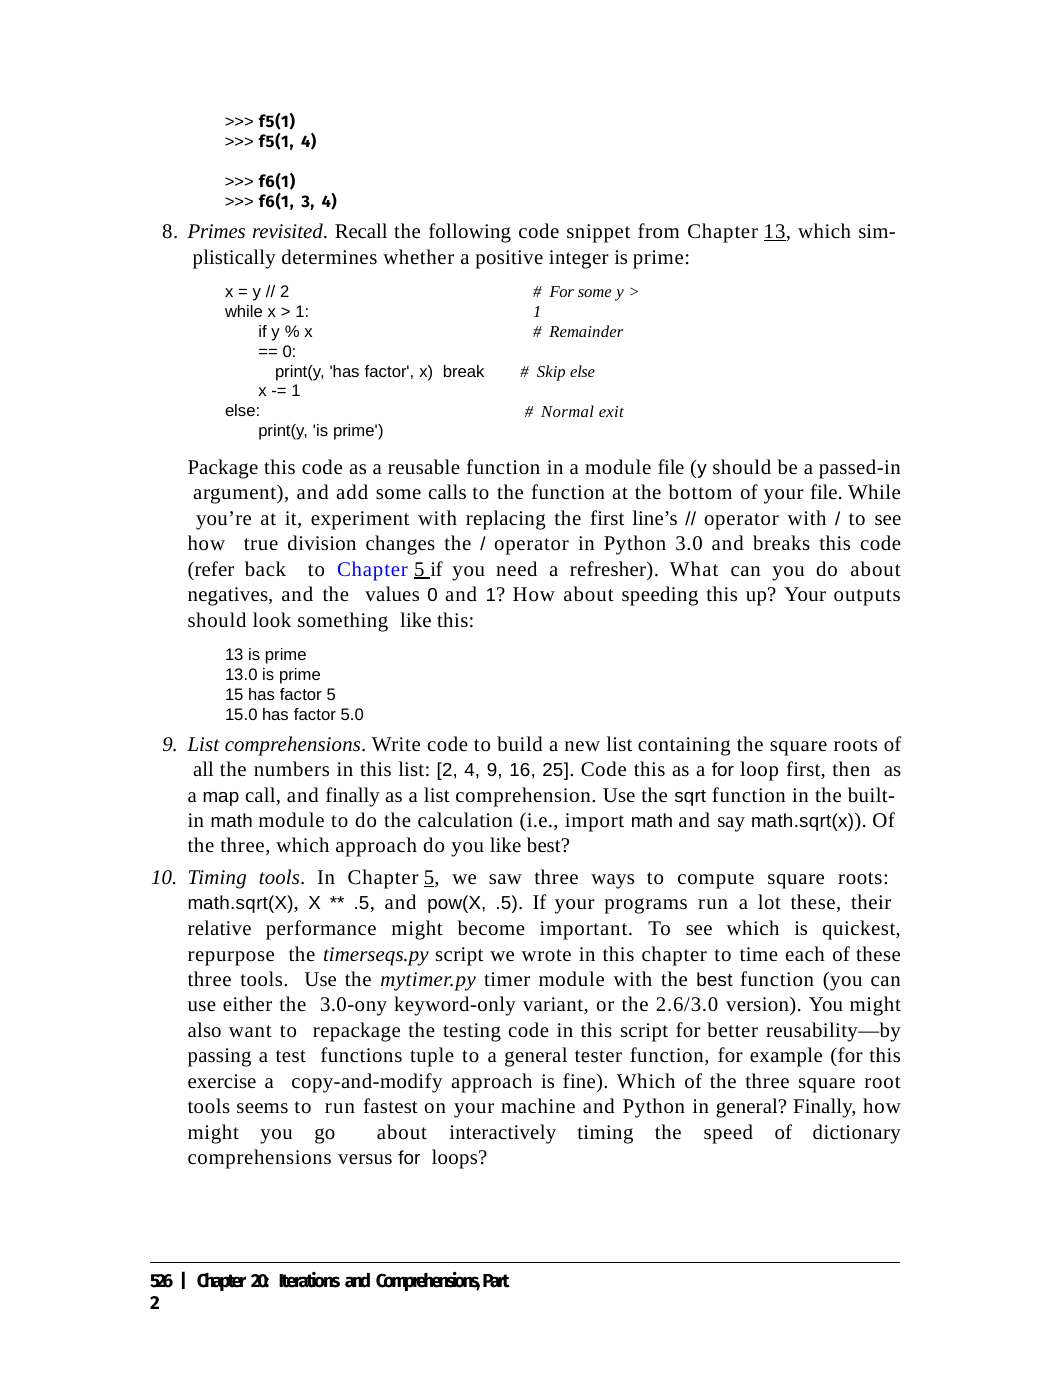

>>> f5(1)
>>> f5(1, 4)

>>> f6(1)
>>> f6(1, 3, 4)
8. Primes revisited. Recall the following code snippet from Chapter 13, which sim-  plistically determines whether a positive integer is prime:
x = y // 2  while x > 1:
if y % x == 0:
print(y, 'has factor', x)  break
x -= 1
else:
print(y, 'is prime')
# For some y > 1
# Remainder
# Skip else
# Normal exit
Package this code as a reusable function in a module file (y should be a passed-in  argument), and add some calls to the function at the bottom of your file. While  you’re at it, experiment with replacing the first line’s // operator with / to see how  true division changes the / operator in Python 3.0 and breaks this code (refer back  to Chapter 5 if you need a refresher). What can you do about negatives, and the  values 0 and 1? How about speeding this up? Your outputs should look something  like this:
13 is prime
13.0 is prime
15 has factor 5
15.0 has factor 5.0
List comprehensions. Write code to build a new list containing the square roots of  all the numbers in this list: [2, 4, 9, 16, 25]. Code this as a for loop first, then  as a map call, and finally as a list comprehension. Use the sqrt function in the built-  in math module to do the calculation (i.e., import math and say math.sqrt(x)). Of  the three, which approach do you like best?
Timing tools. In Chapter 5, we saw three ways to compute square roots:  math.sqrt(X), X ** .5, and pow(X, .5). If your programs run a lot these, their  relative performance might become important. To see which is quickest, repurpose  the timerseqs.py script we wrote in this chapter to time each of these three tools.  Use the mytimer.py timer module with the best function (you can use either the  3.0-ony keyword-only variant, or the 2.6/3.0 version). You might also want to  repackage the testing code in this script for better reusability—by passing a test  functions tuple to a general tester function, for example (for this exercise a  copy-and-modify approach is fine). Which of the three square root tools seems to  run fastest on your machine and Python in general? Finally, how might you go  about interactively timing the speed of dictionary comprehensions versus for  loops?

526  |  Chapter 20:  Iterations and Comprehensions, Part 2